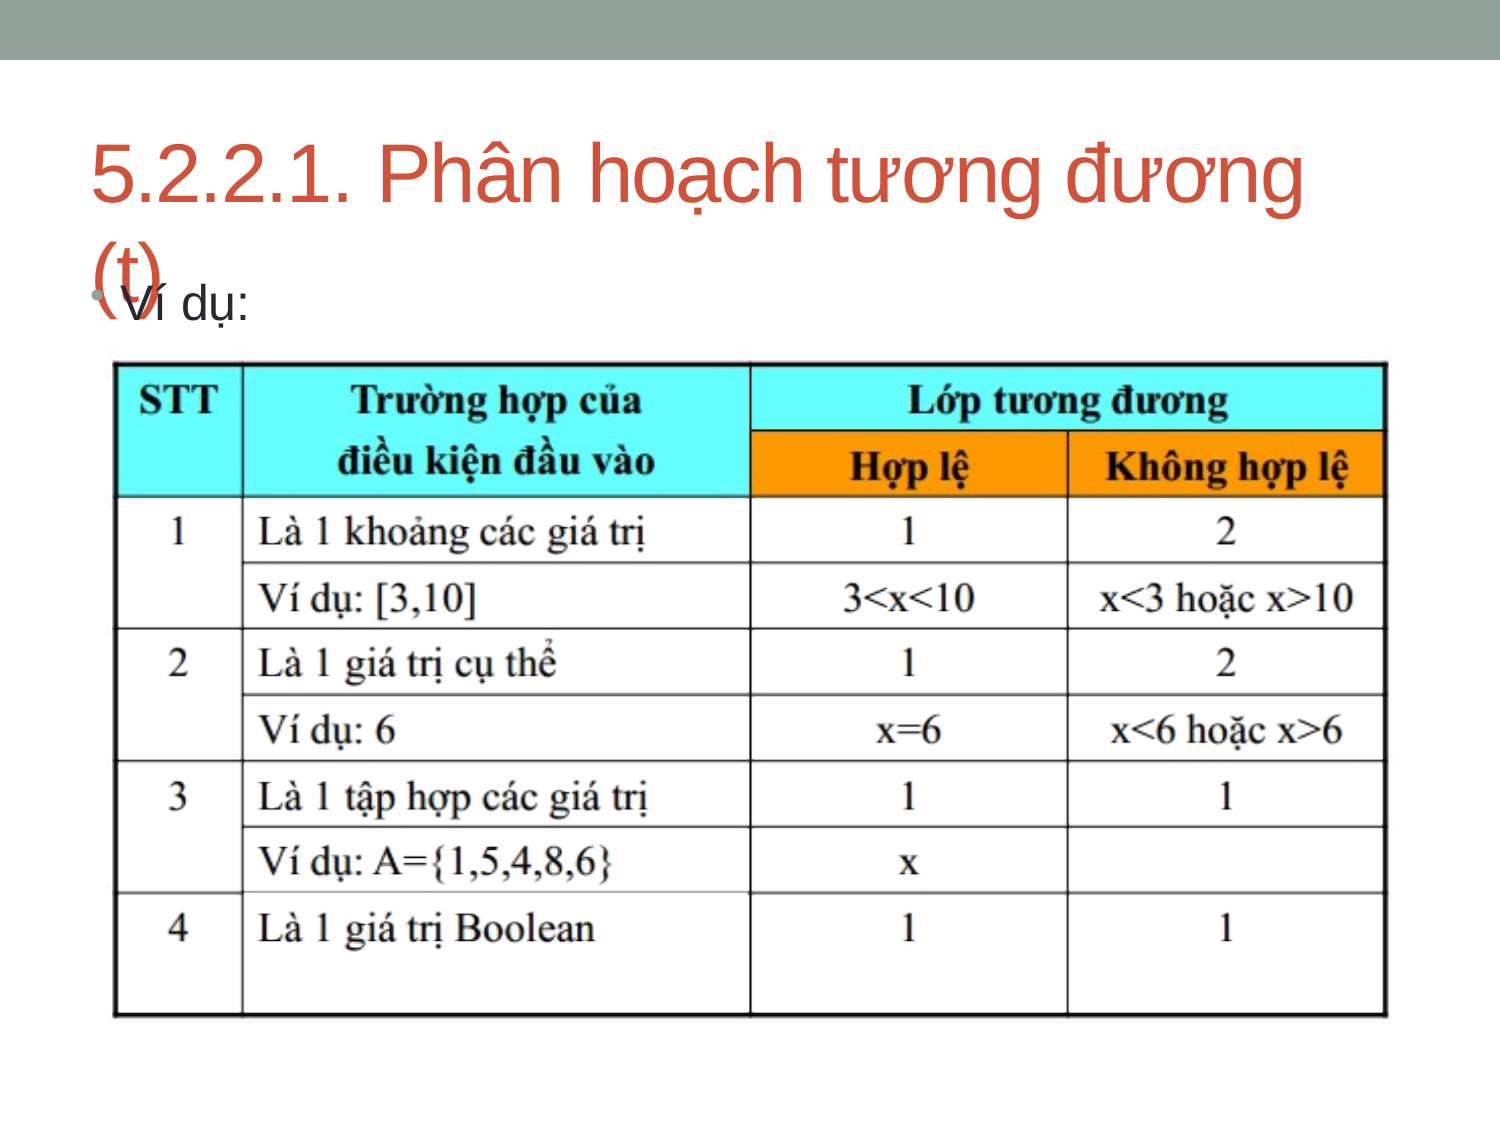

# 5.2.2.1. Phân hoạch tương đương (t)
Ví dụ: